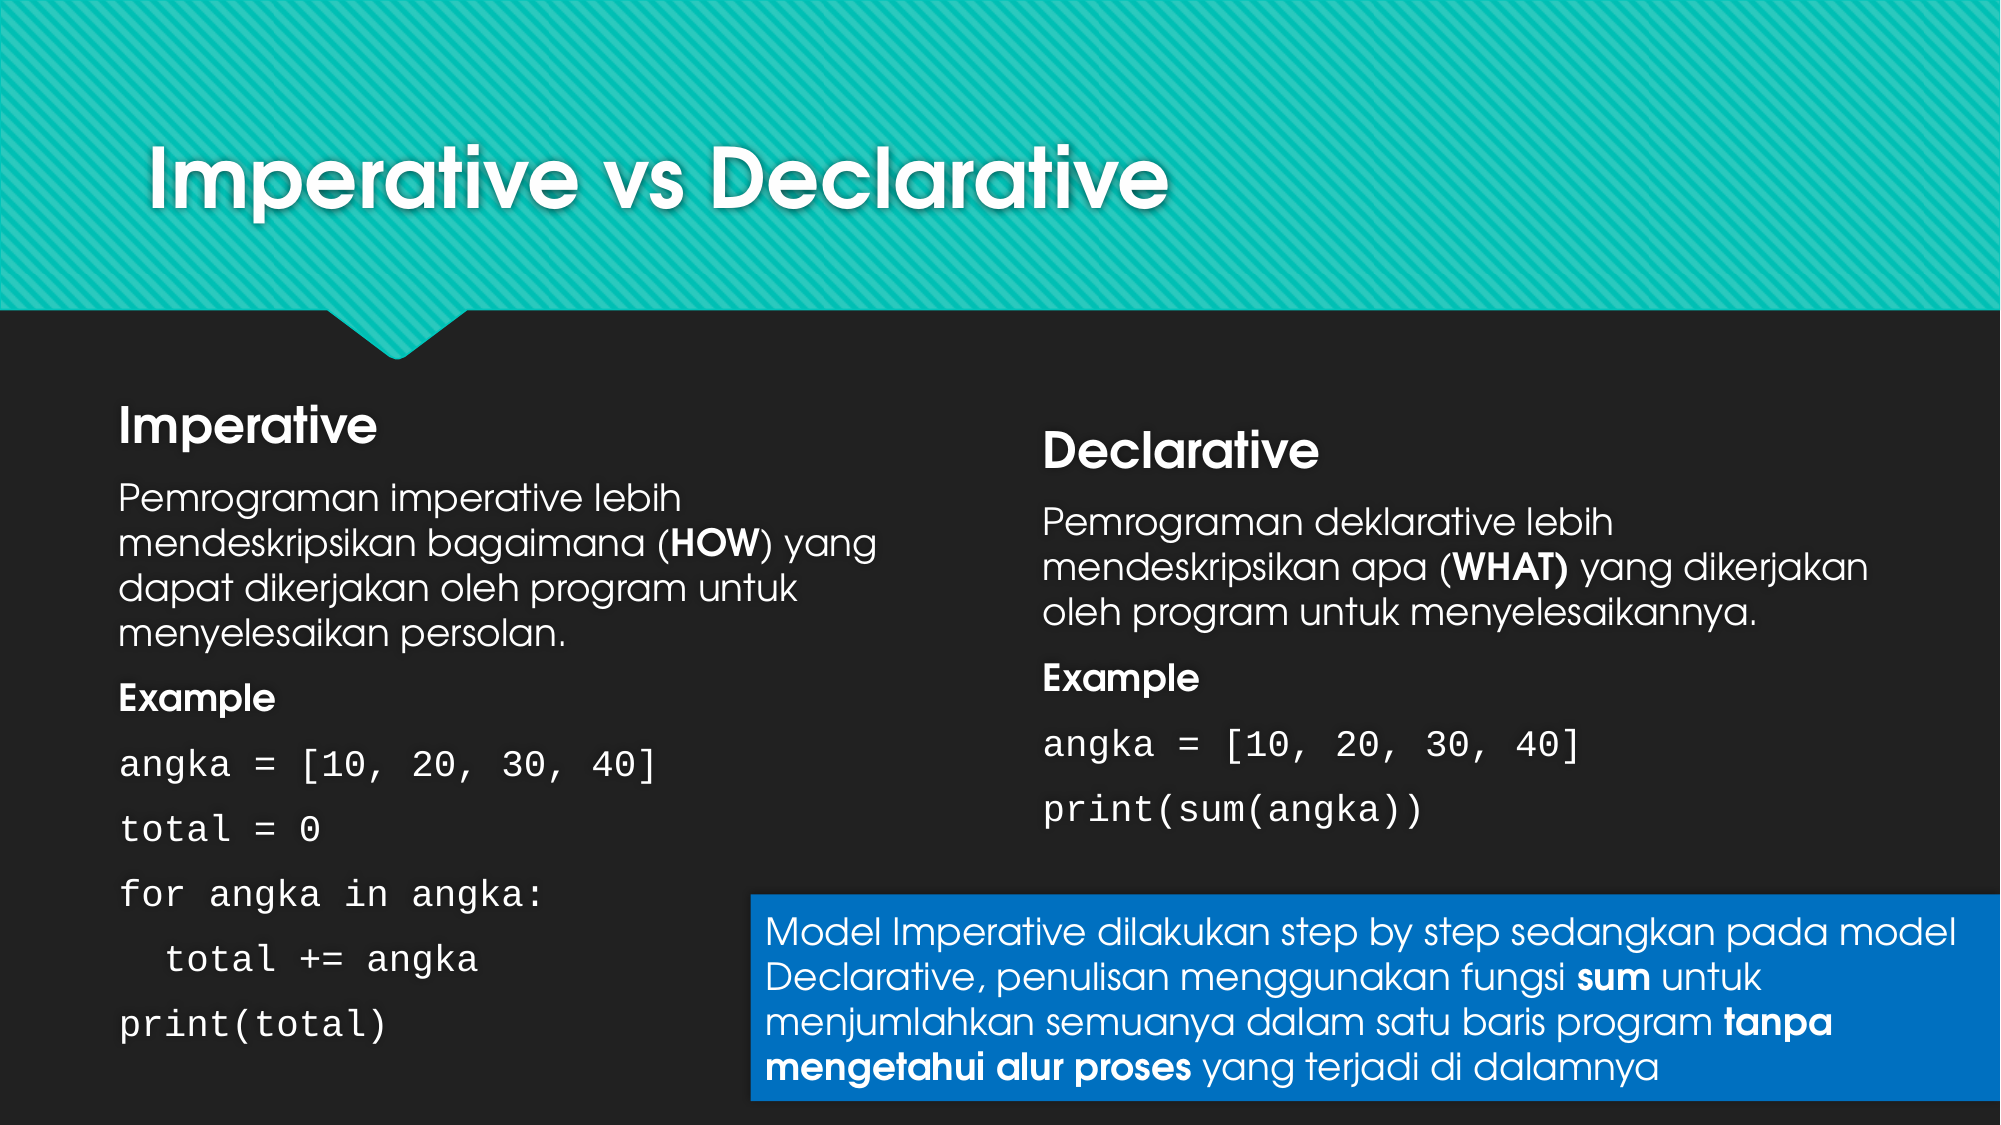

# Imperative vs Declarative
Declarative
Pemrograman deklarative lebih mendeskripsikan apa (WHAT) yang dikerjakan oleh program untuk menyelesaikannya.
Example
angka = [10, 20, 30, 40]
print(sum(angka))

Imperative
Pemrograman imperative lebih mendeskripsikan bagaimana (HOW) yang dapat dikerjakan oleh program untuk menyelesaikan persolan.
Example
angka = [10, 20, 30, 40]
total = 0
for angka in angka:
  total += angka
print(total)
Model Imperative dilakukan step by step sedangkan pada model Declarative, penulisan menggunakan fungsi sum untuk menjumlahkan semuanya dalam satu baris program tanpa mengetahui alur proses yang terjadi di dalamnya